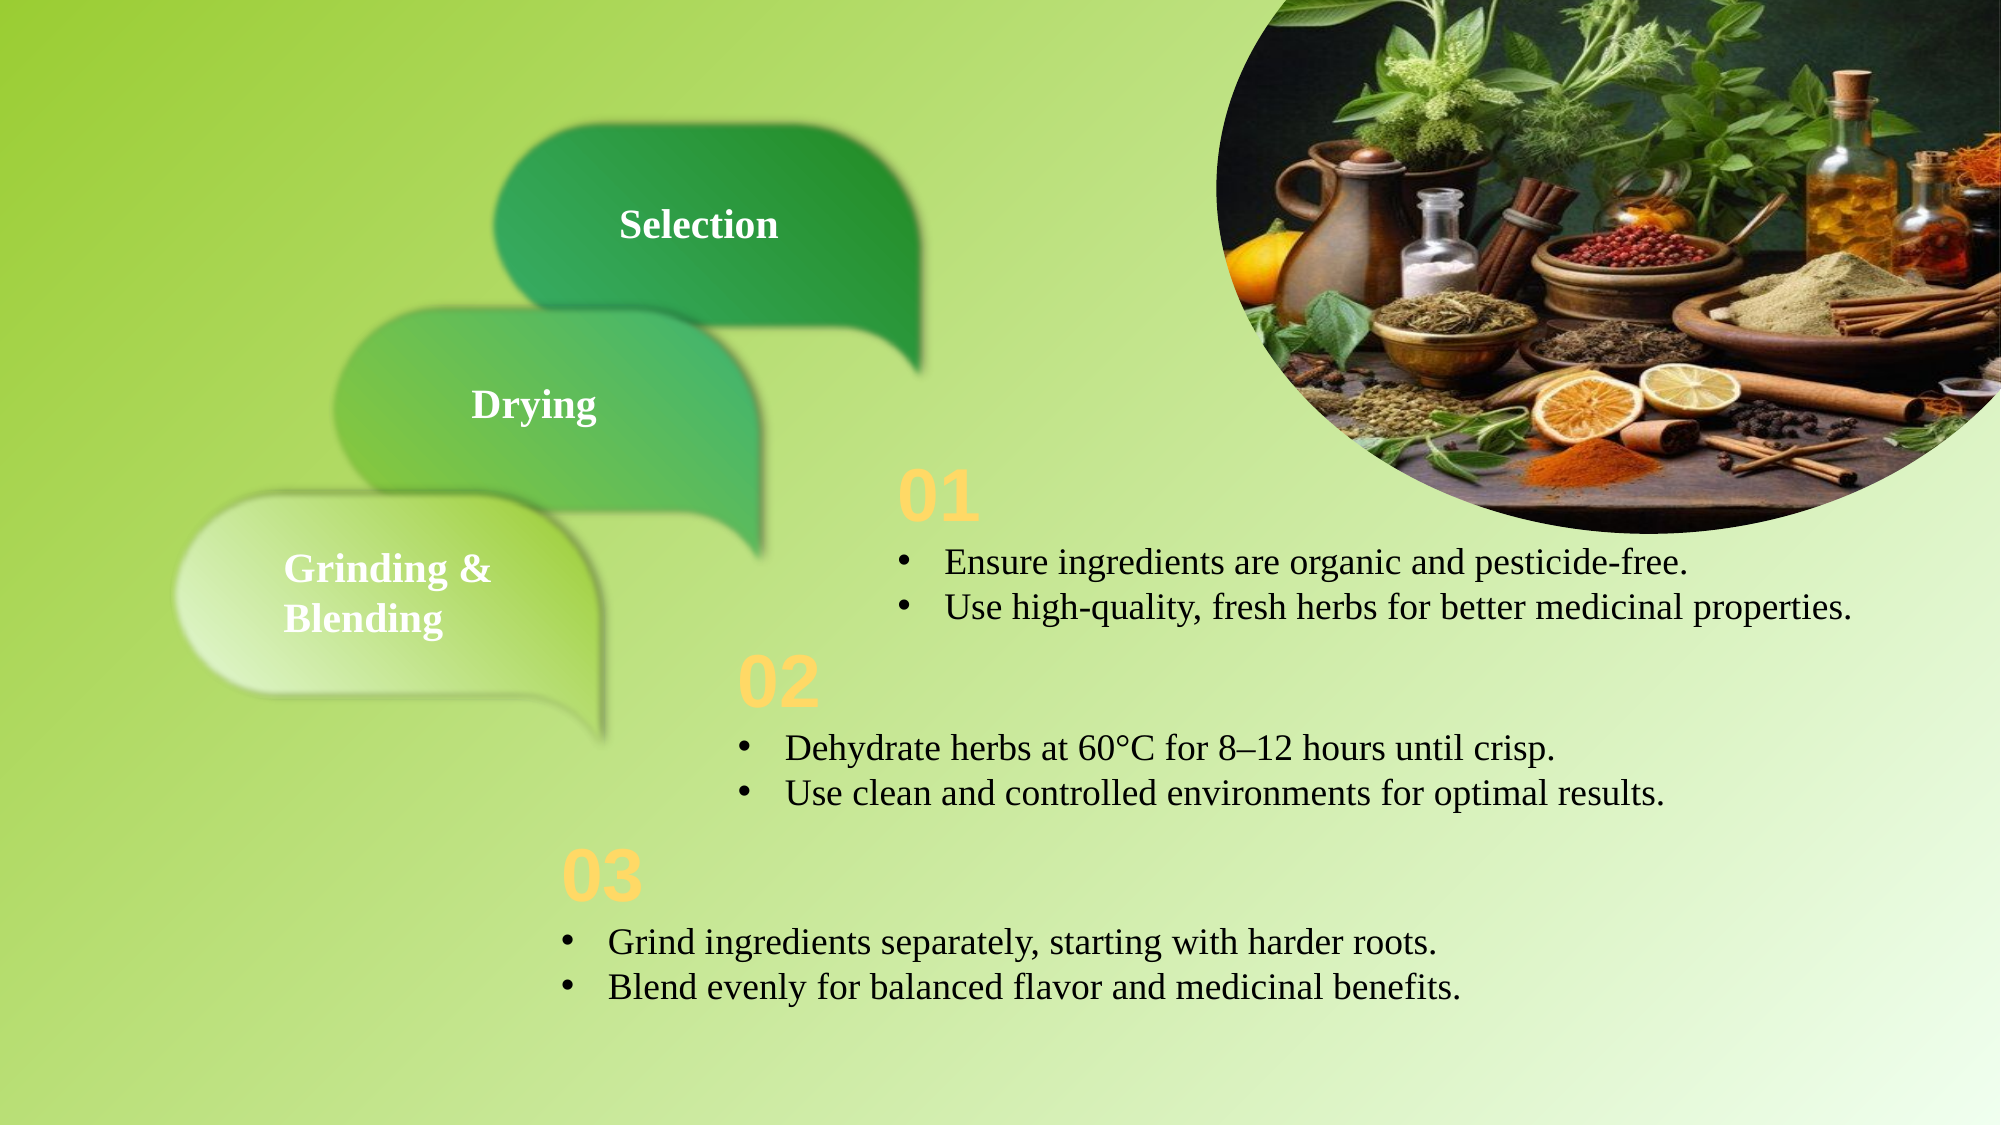

Selection

Drying
01
Ensure ingredients are organic and pesticide-free.
Use high-quality, fresh herbs for better medicinal properties.

Grinding &
Blending
02
Dehydrate herbs at 60°C for 8–12 hours until crisp.
Use clean and controlled environments for optimal results.

03
Grind ingredients separately, starting with harder roots.
Blend evenly for balanced flavor and medicinal benefits.